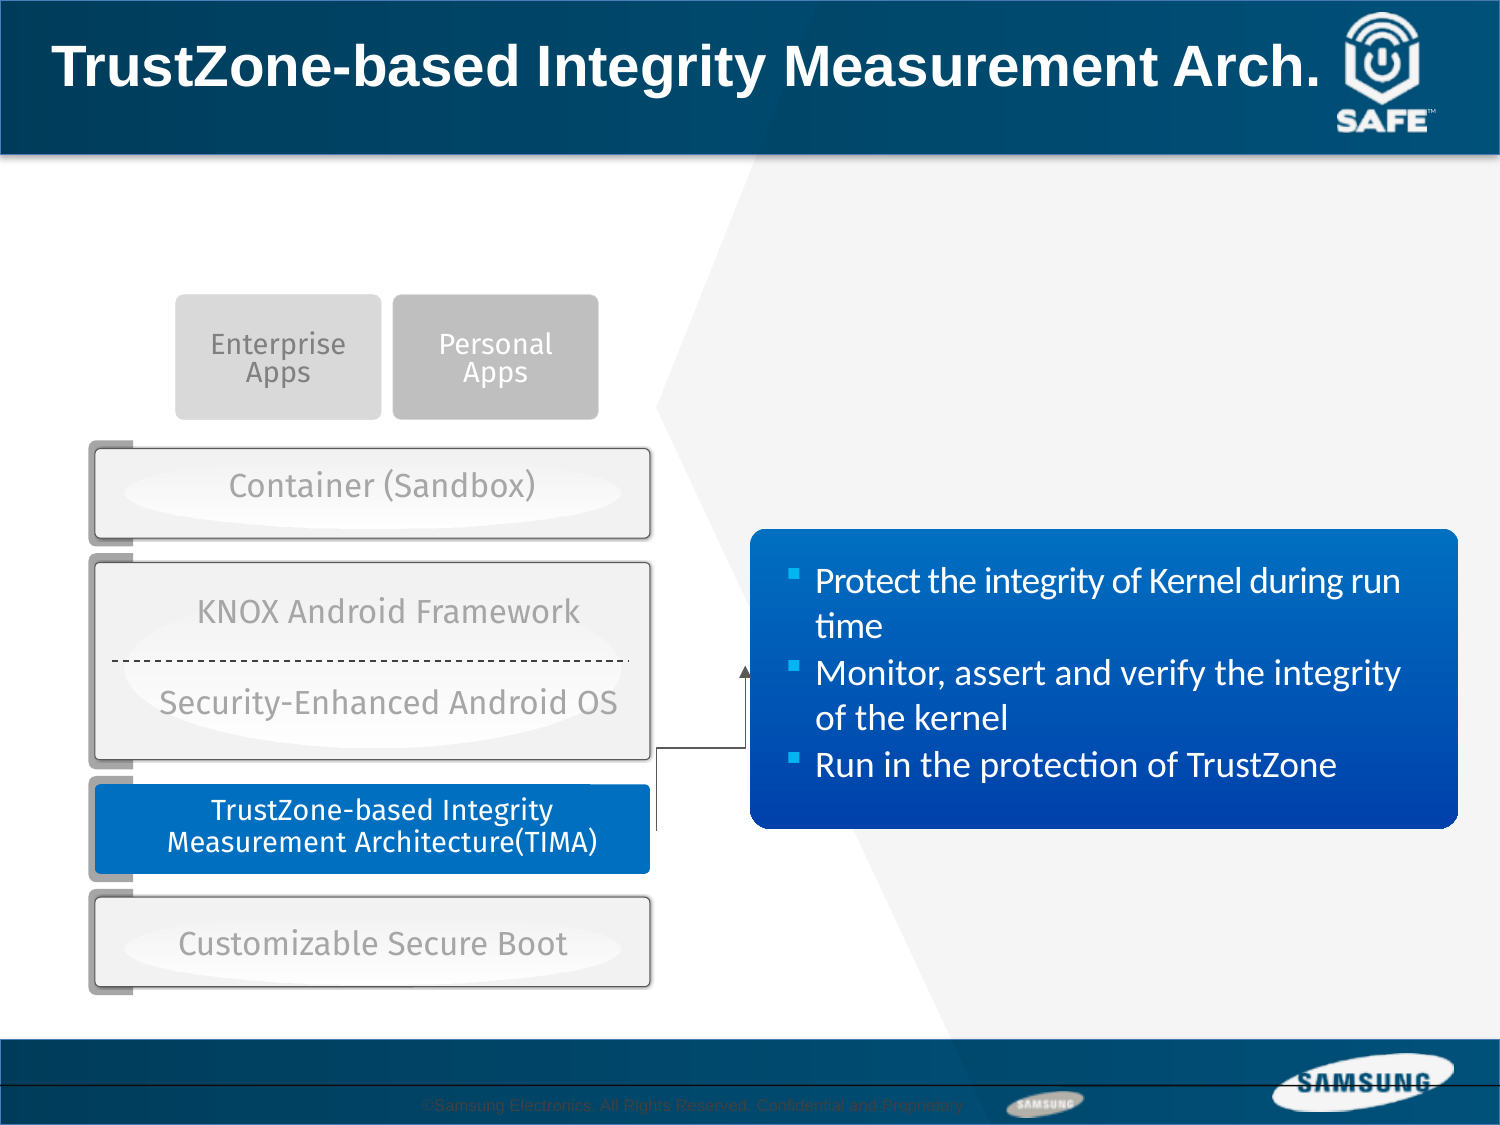

# TrustZone-based Integrity Measurement Arch.

Enterprise
Apps
Personal
Apps

Container (Sandbox)

Protect the integrity of Kernel during run time
Monitor, assert and verify the integrity of the kernel
Run in the protection of TrustZone

KNOX Android Framework

Security-Enhanced Android OS

TrustZone-based Integrity
Measurement Architecture(TIMA)

Customizable Secure Boot